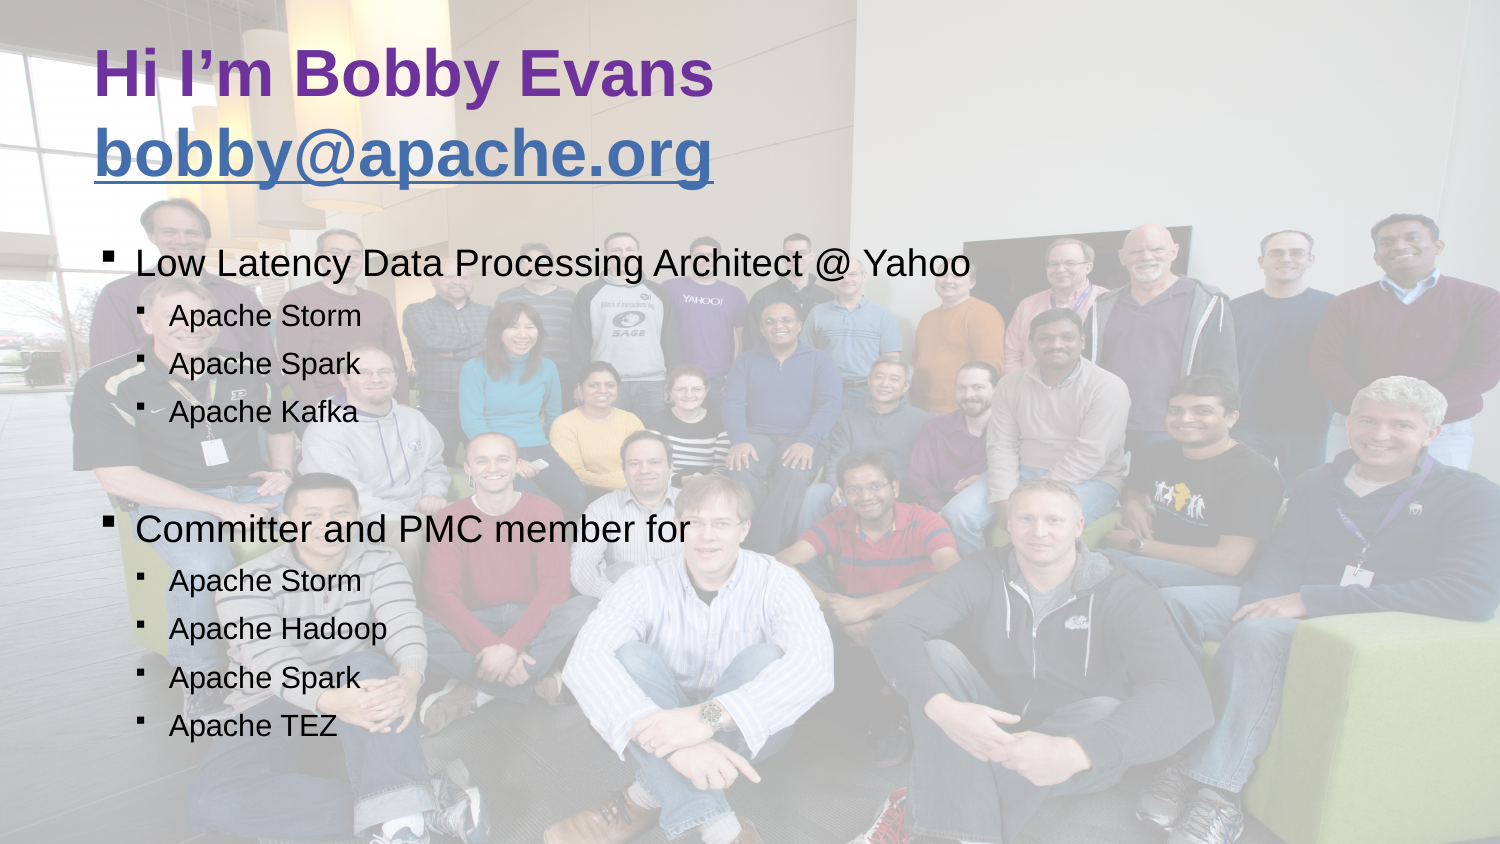

# Hi I’m Bobby Evans bobby@apache.org
Low Latency Data Processing Architect @ Yahoo
Apache Storm
Apache Spark
Apache Kafka

Committer and PMC member for
Apache Storm
Apache Hadoop
Apache Spark
Apache TEZ
2